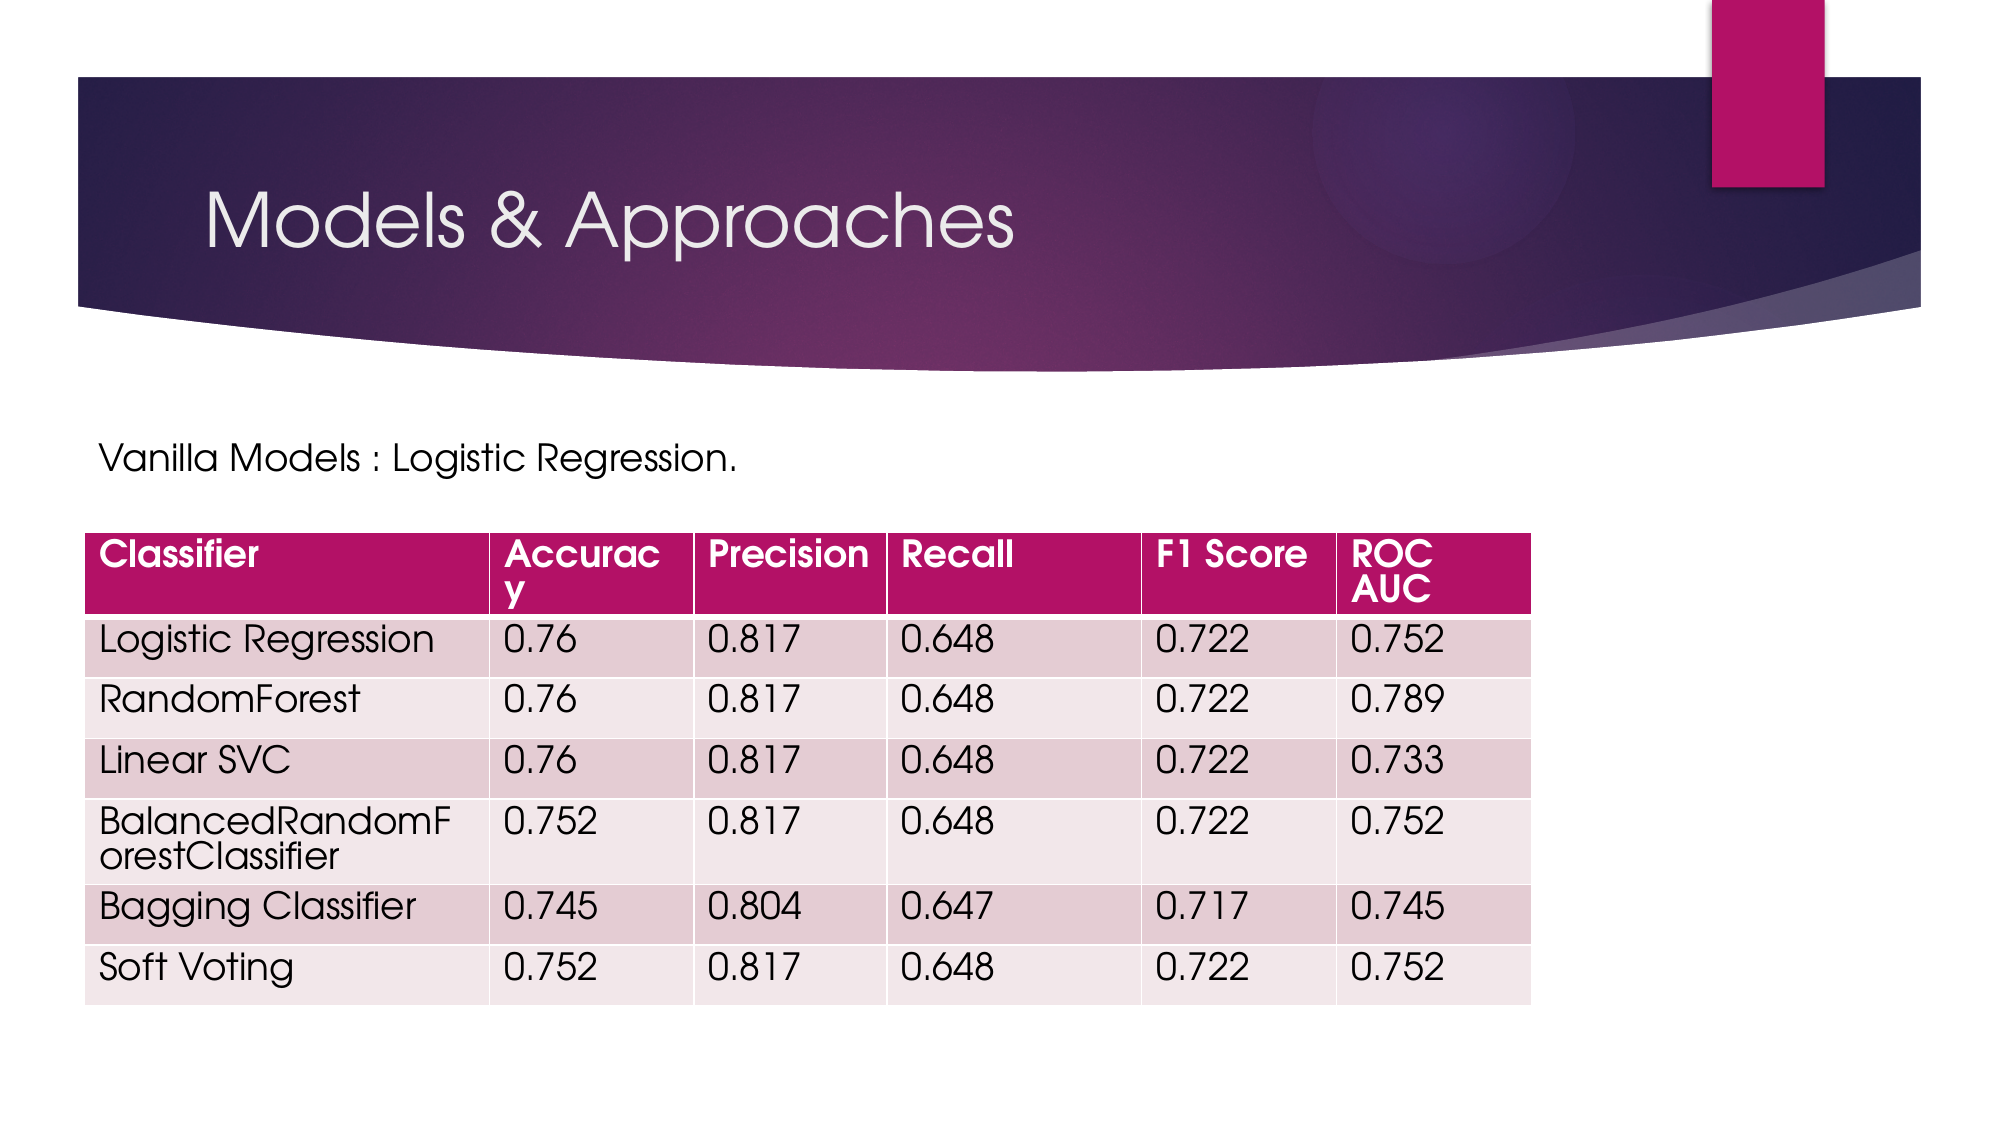

# Models & Approaches
Vanilla Models : Logistic Regression.

| Classifier | Accuracy | Precision | Recall | F1 Score | ROC AUC |
| --- | --- | --- | --- | --- | --- |
| Logistic Regression | 0.76 | 0.817 | 0.648 | 0.722 | 0.752 |
| RandomForest | 0.76 | 0.817 | 0.648 | 0.722 | 0.789 |
| Linear SVC | 0.76 | 0.817 | 0.648 | 0.722 | 0.733 |
| BalancedRandomForestClassifier | 0.752 | 0.817 | 0.648 | 0.722 | 0.752 |
| Bagging Classifier | 0.745 | 0.804 | 0.647 | 0.717 | 0.745 |
| Soft Voting | 0.752 | 0.817 | 0.648 | 0.722 | 0.752 |